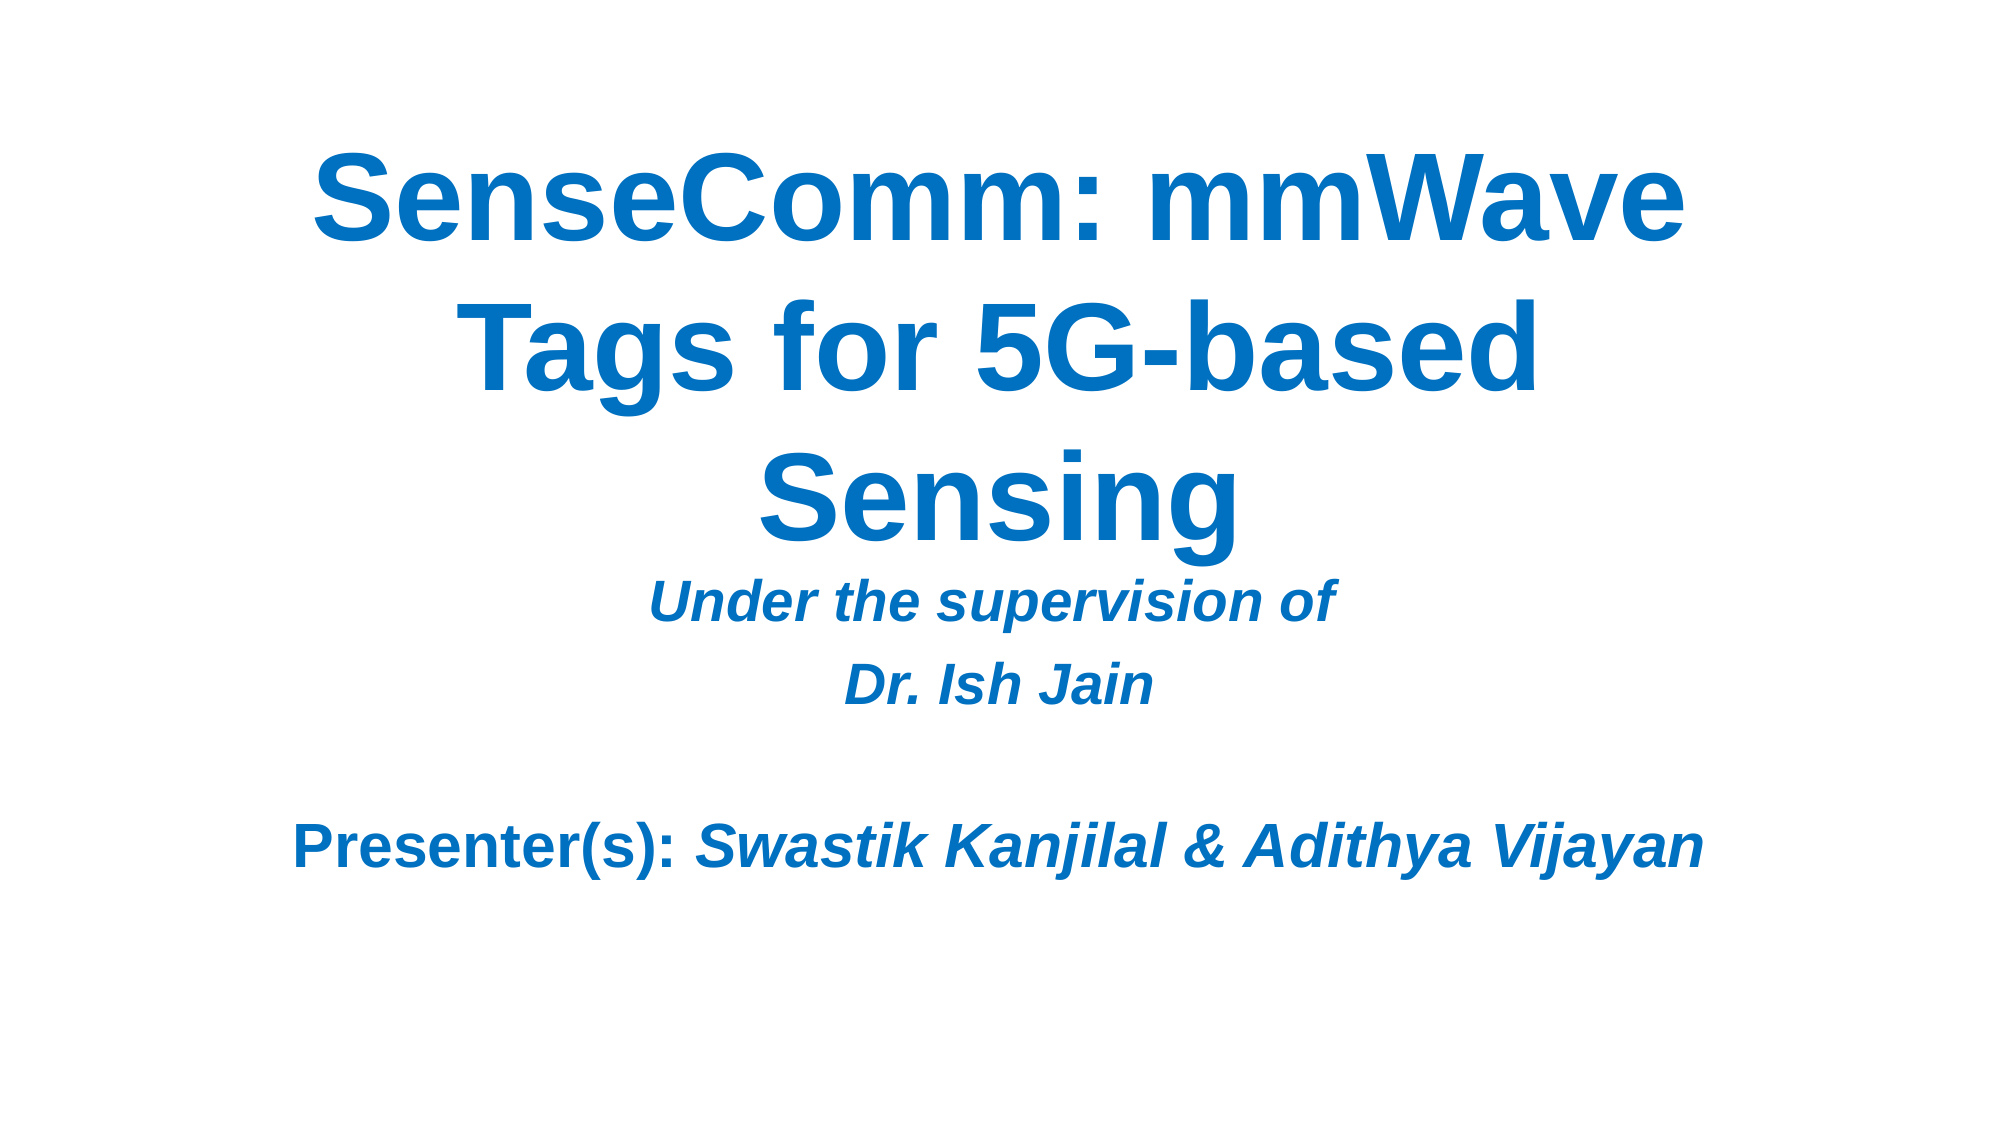

# SenseComm: mmWave Tags for 5G-based Sensing
Under the supervision of
Dr. Ish Jain

Presenter(s): Swastik Kanjilal & Adithya Vijayan